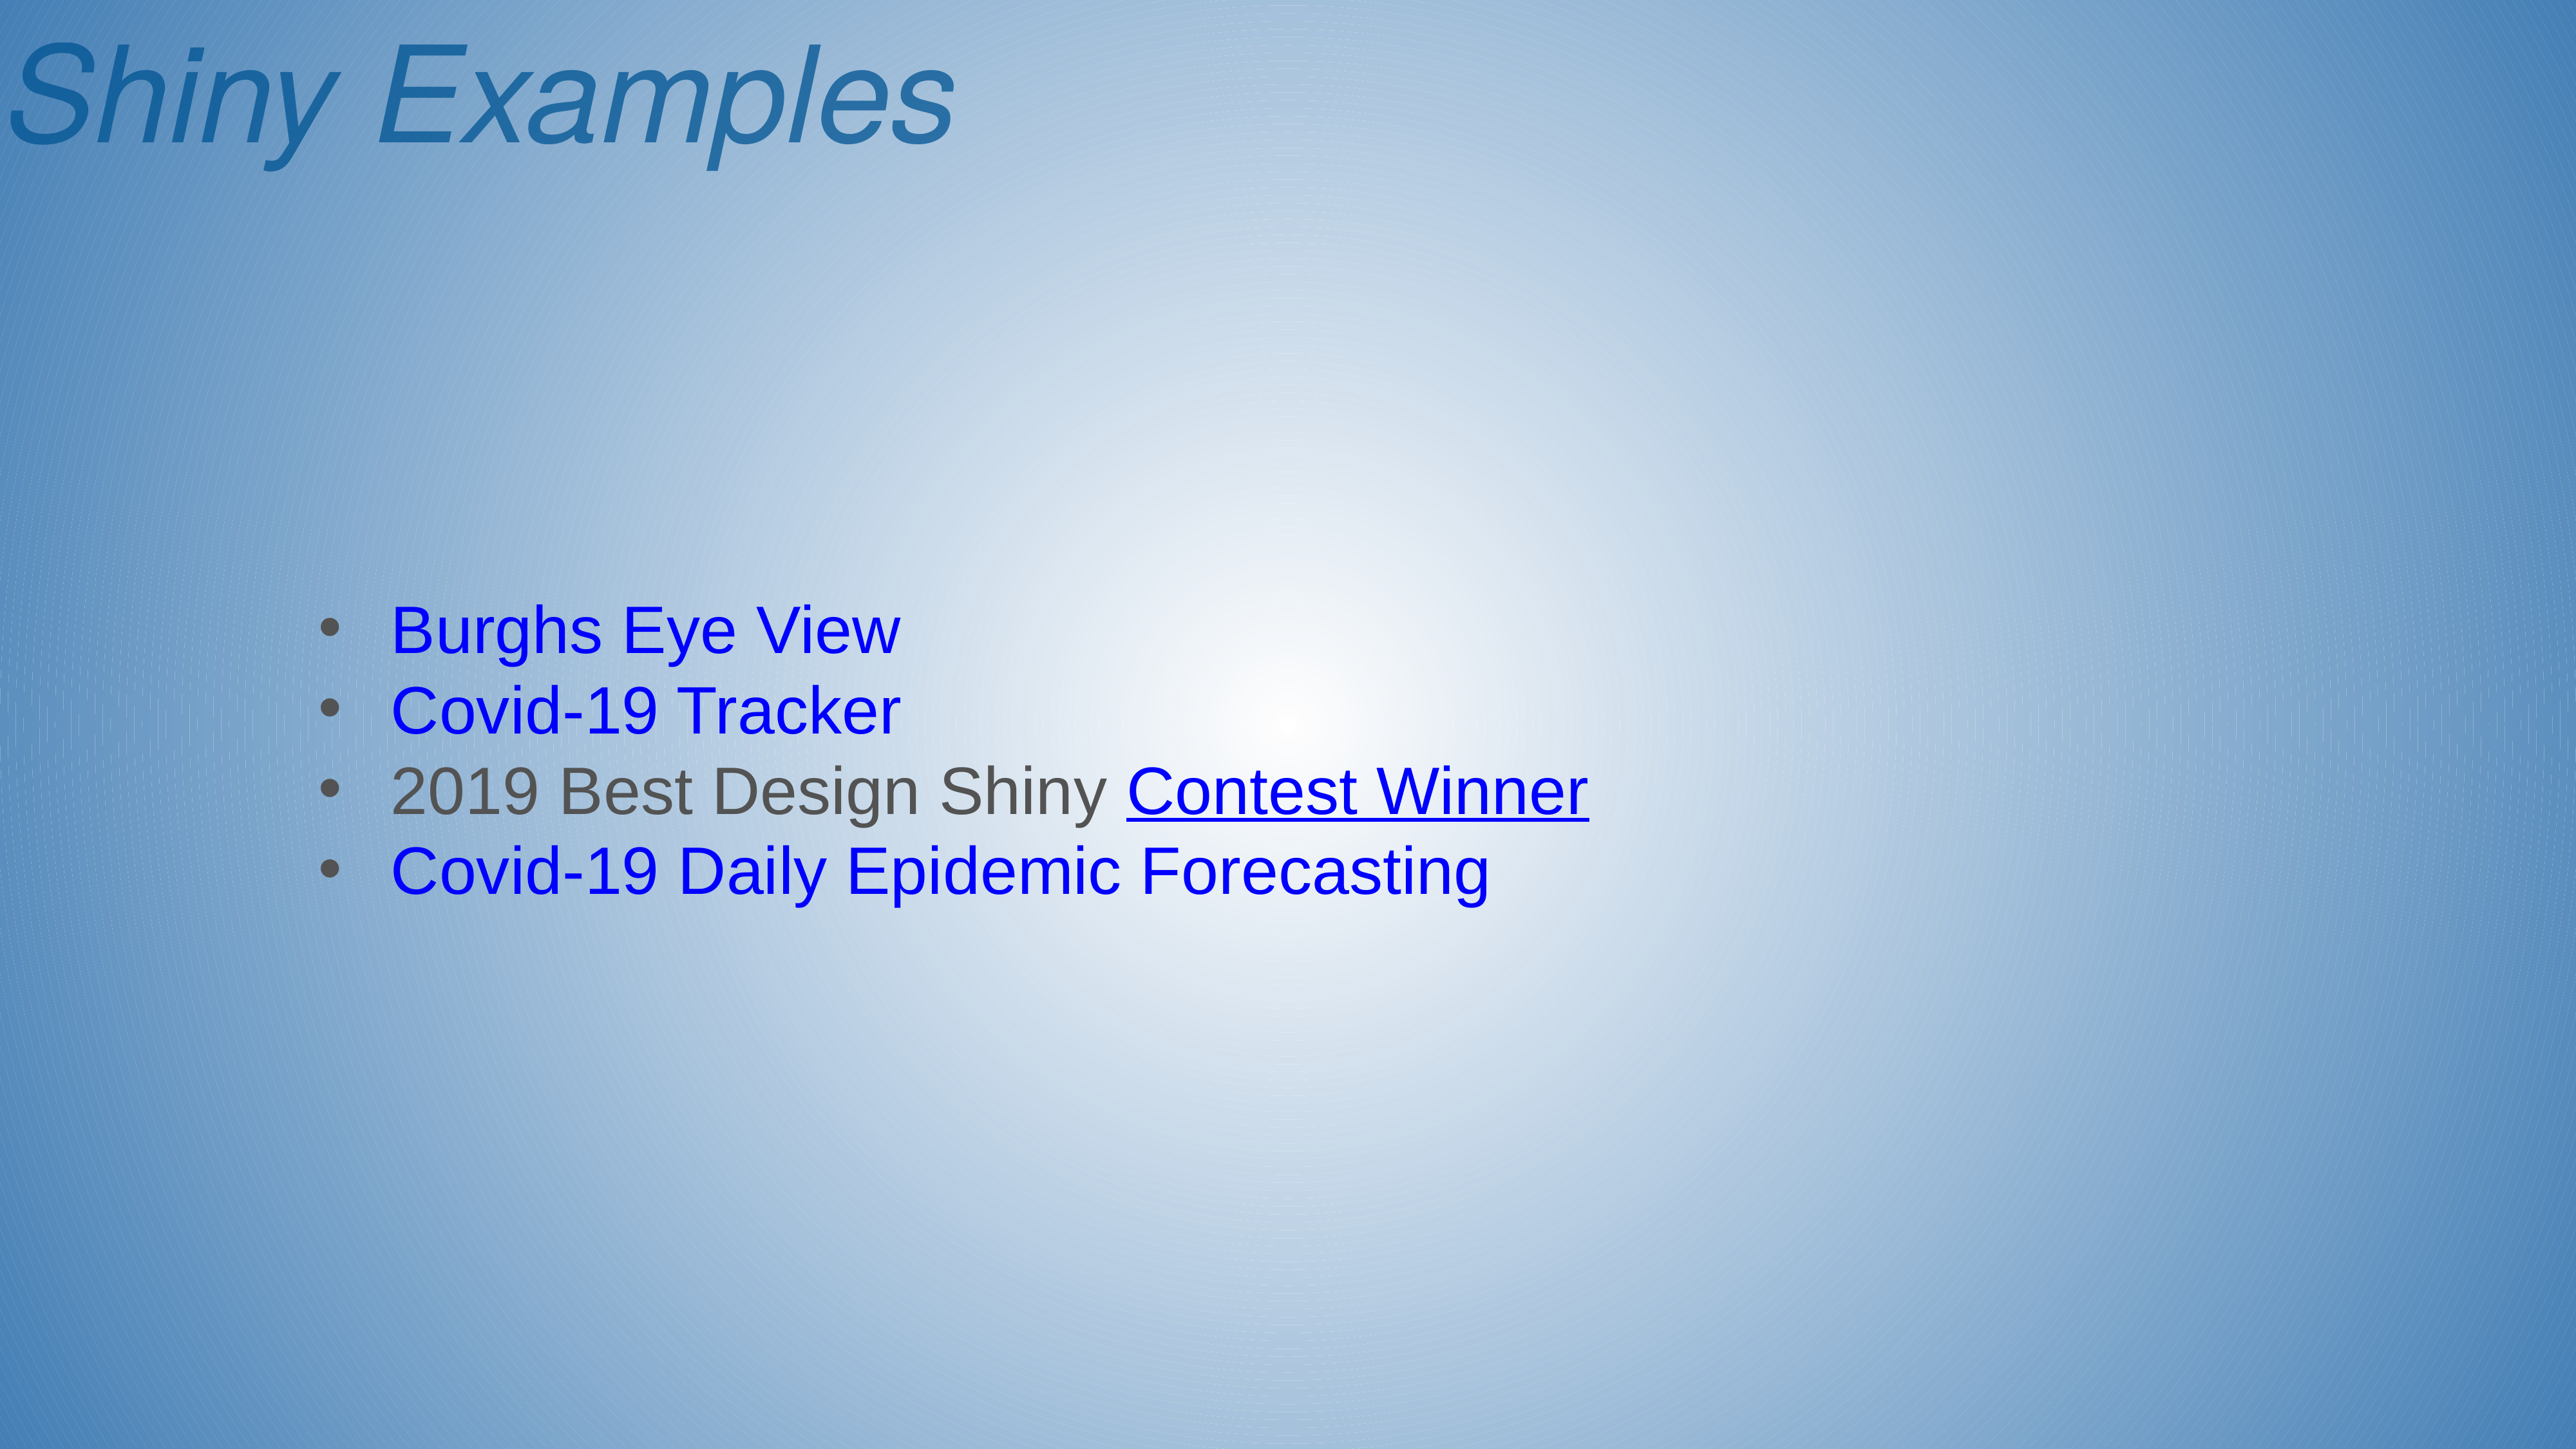

Shiny Examples
Burghs Eye View
Covid-19 Tracker
2019 Best Design Shiny Contest Winner
Covid-19 Daily Epidemic Forecasting